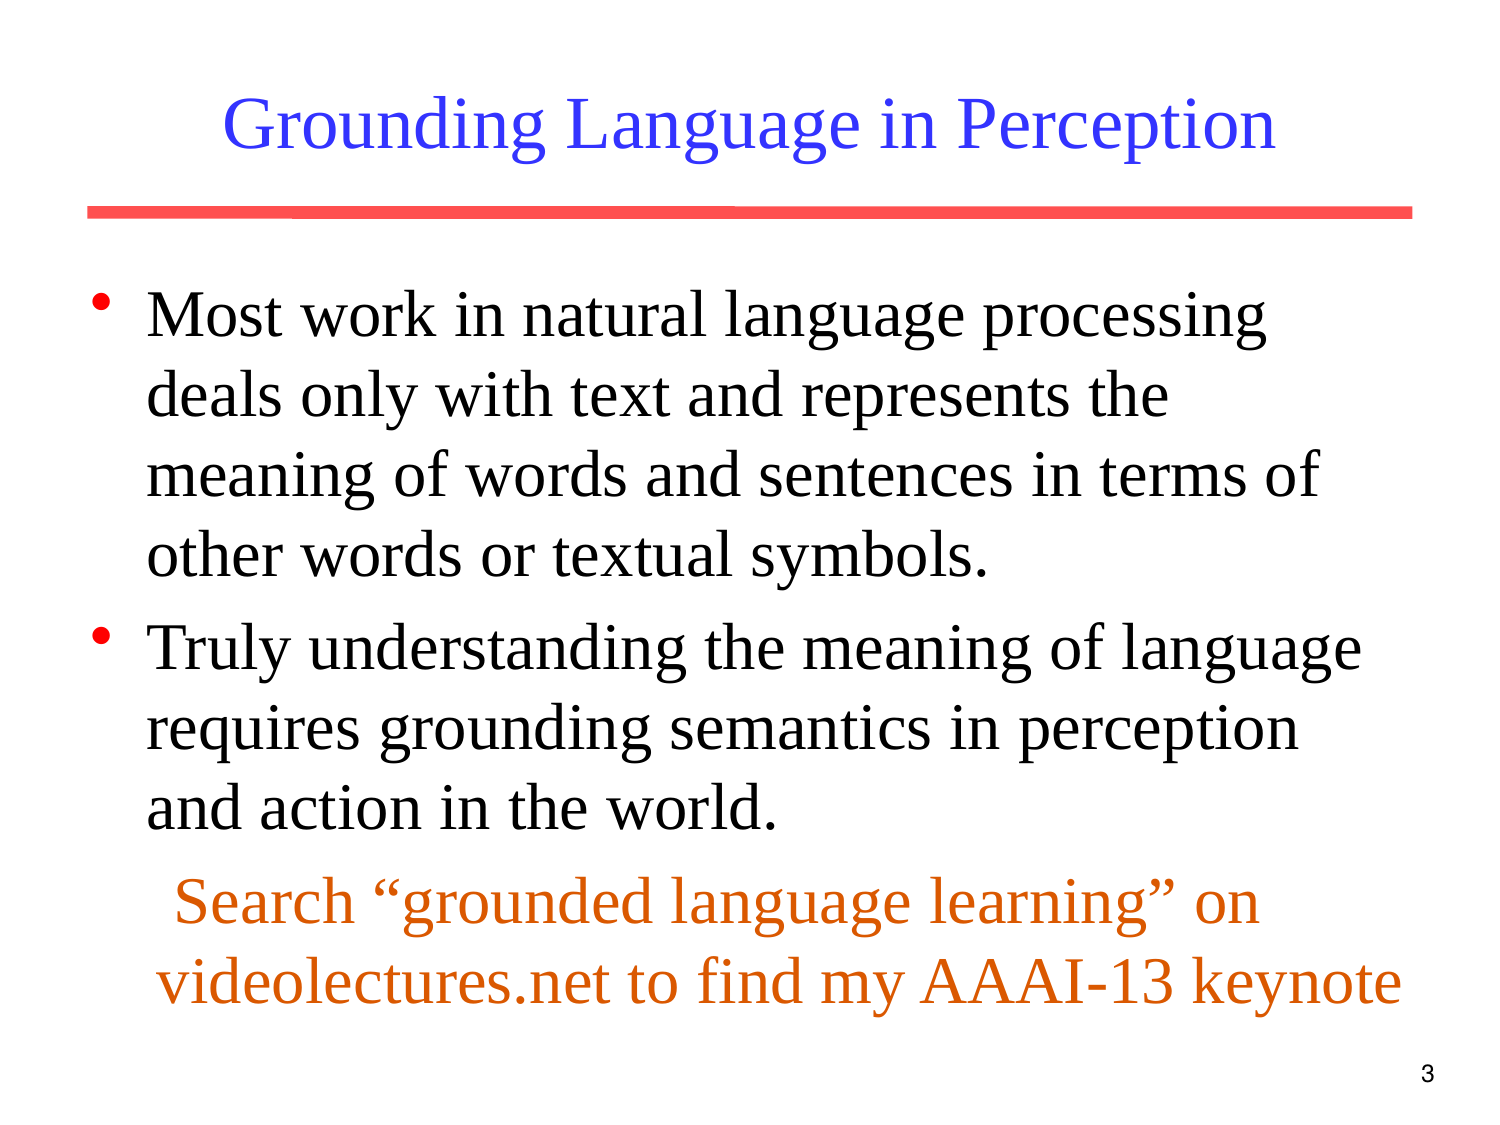

# Grounding Language in Perception
Most work in natural language processing deals only with text and represents the meaning of words and sentences in terms of other words or textual symbols.
Truly understanding the meaning of language requires grounding semantics in perception and action in the world.
     Search “grounded language learning” on             videolectures.net to find my AAAI-13 keynote
3